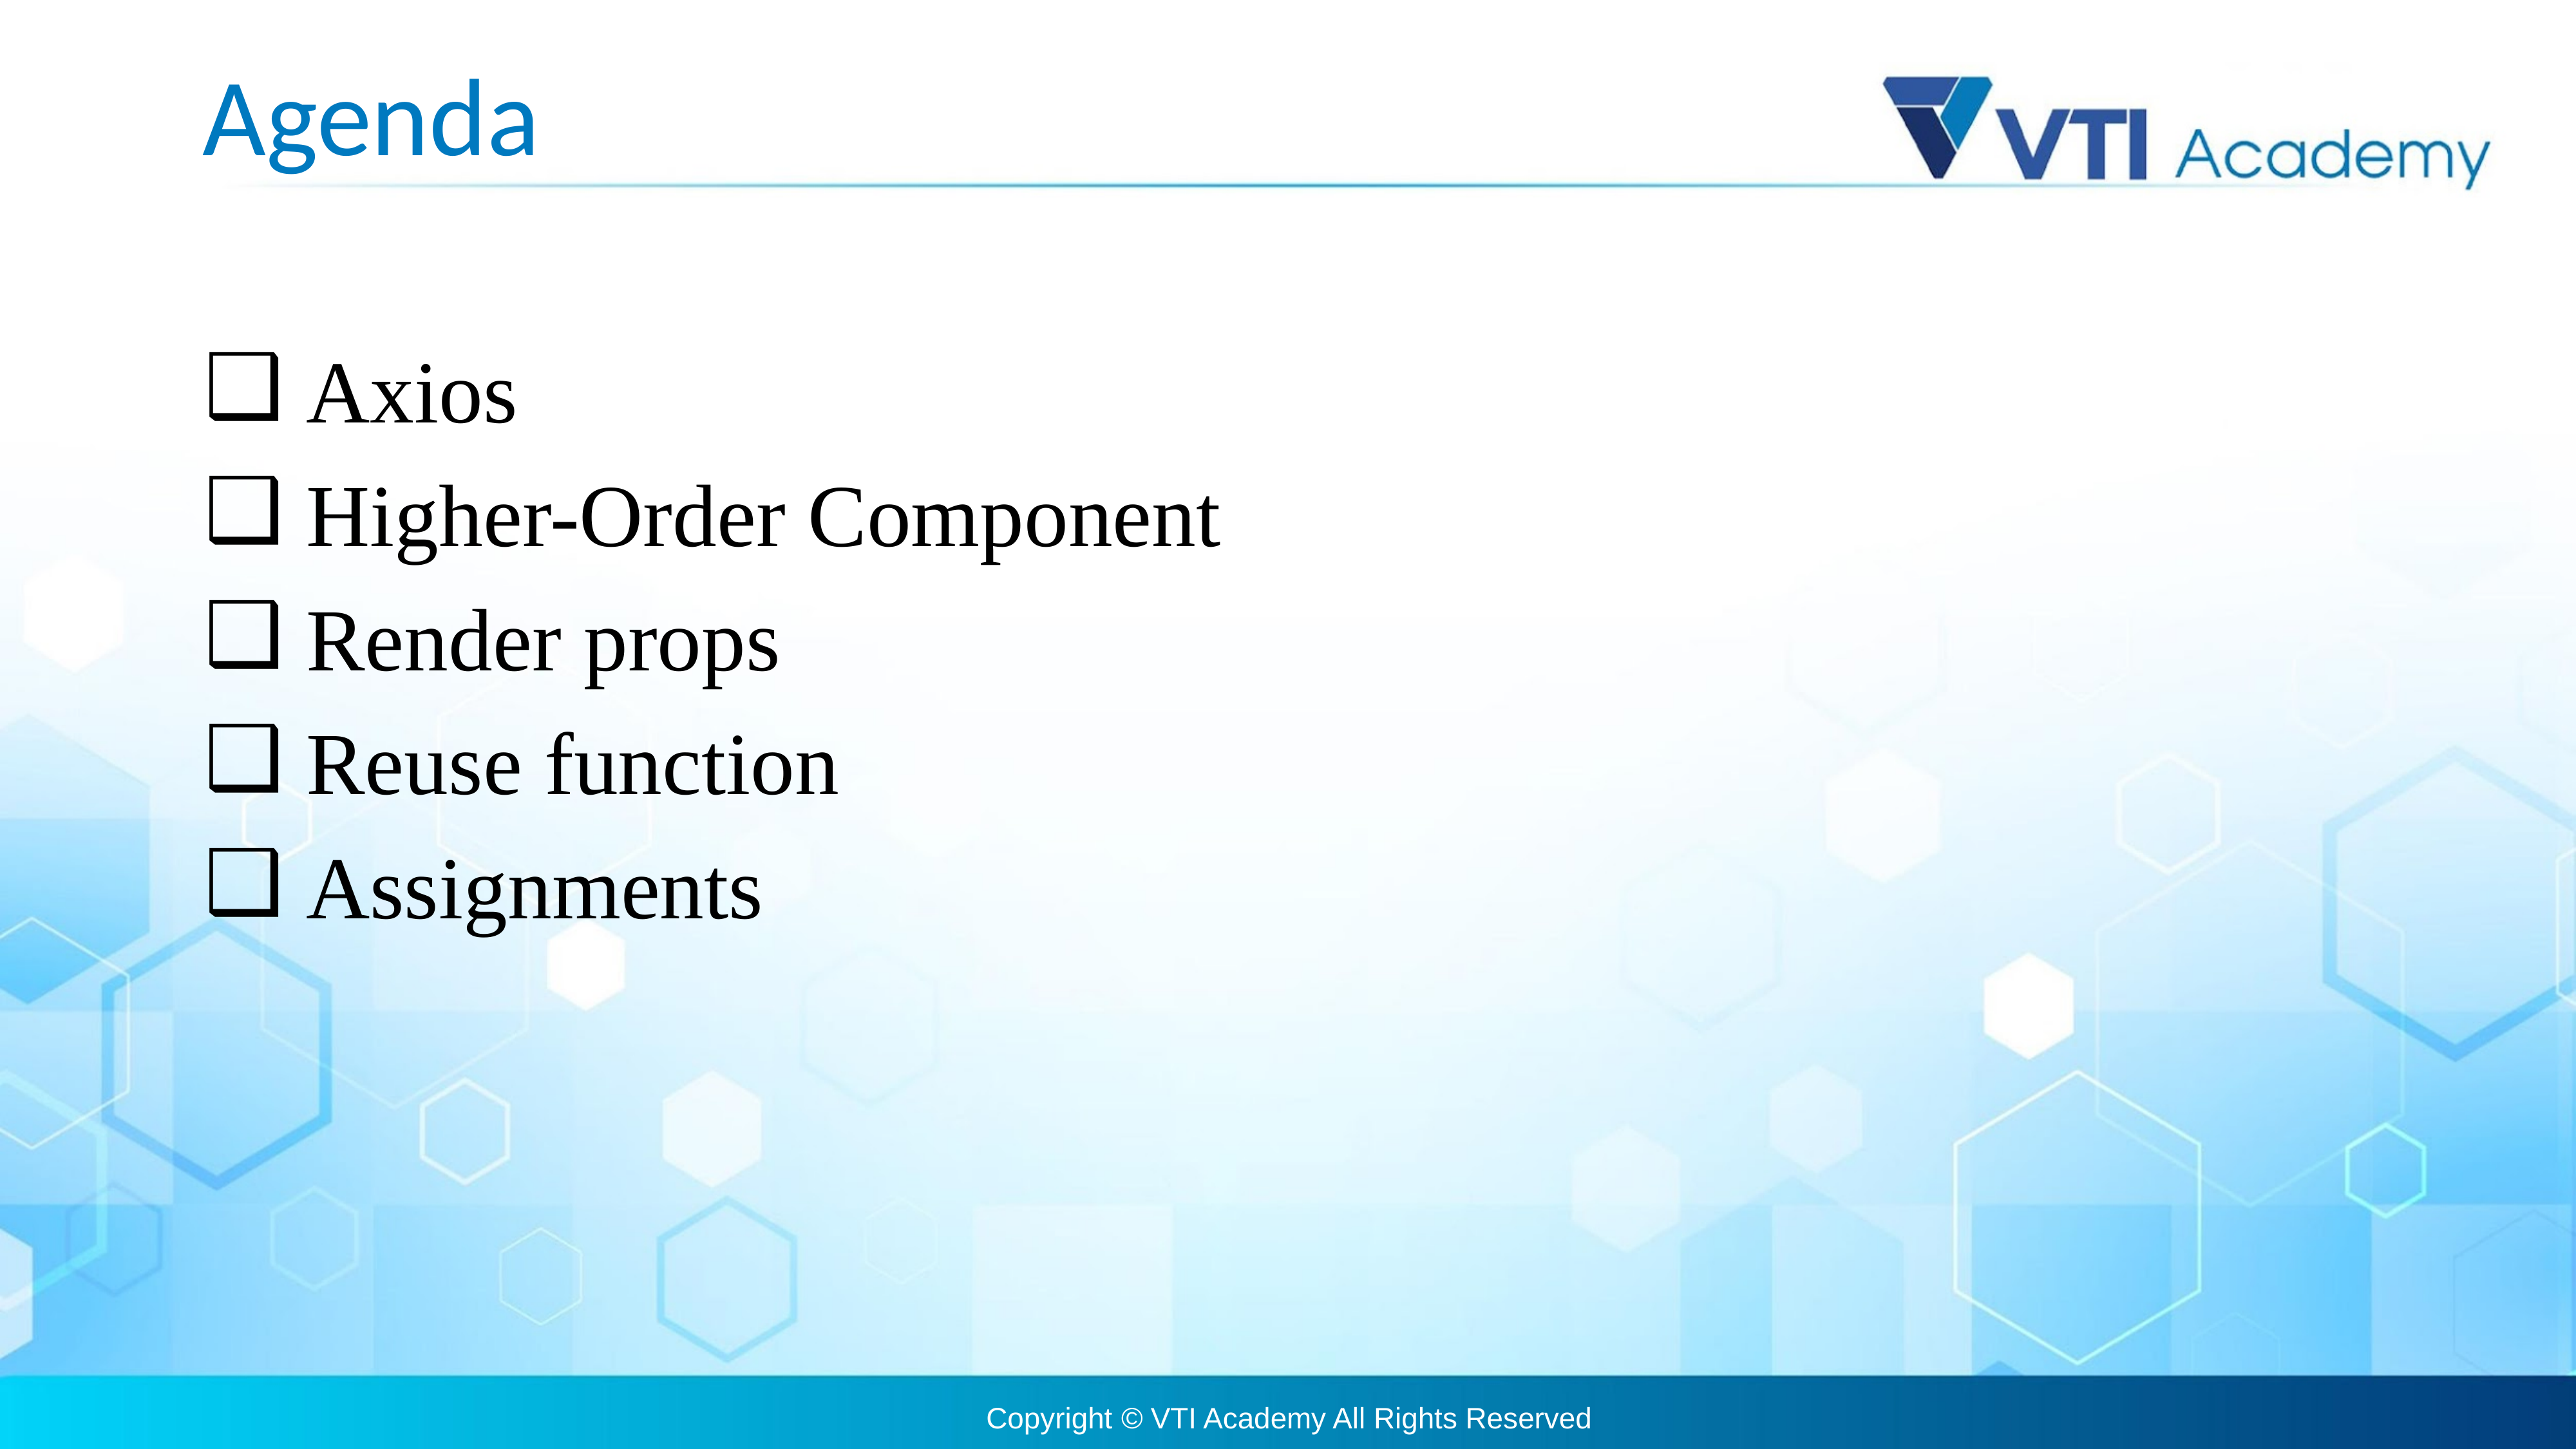

# Agenda
 Axios
 Higher-Order Component
 Render props
 Reuse function
 Assignments
Copyright © VTI Academy All Rights Reserved